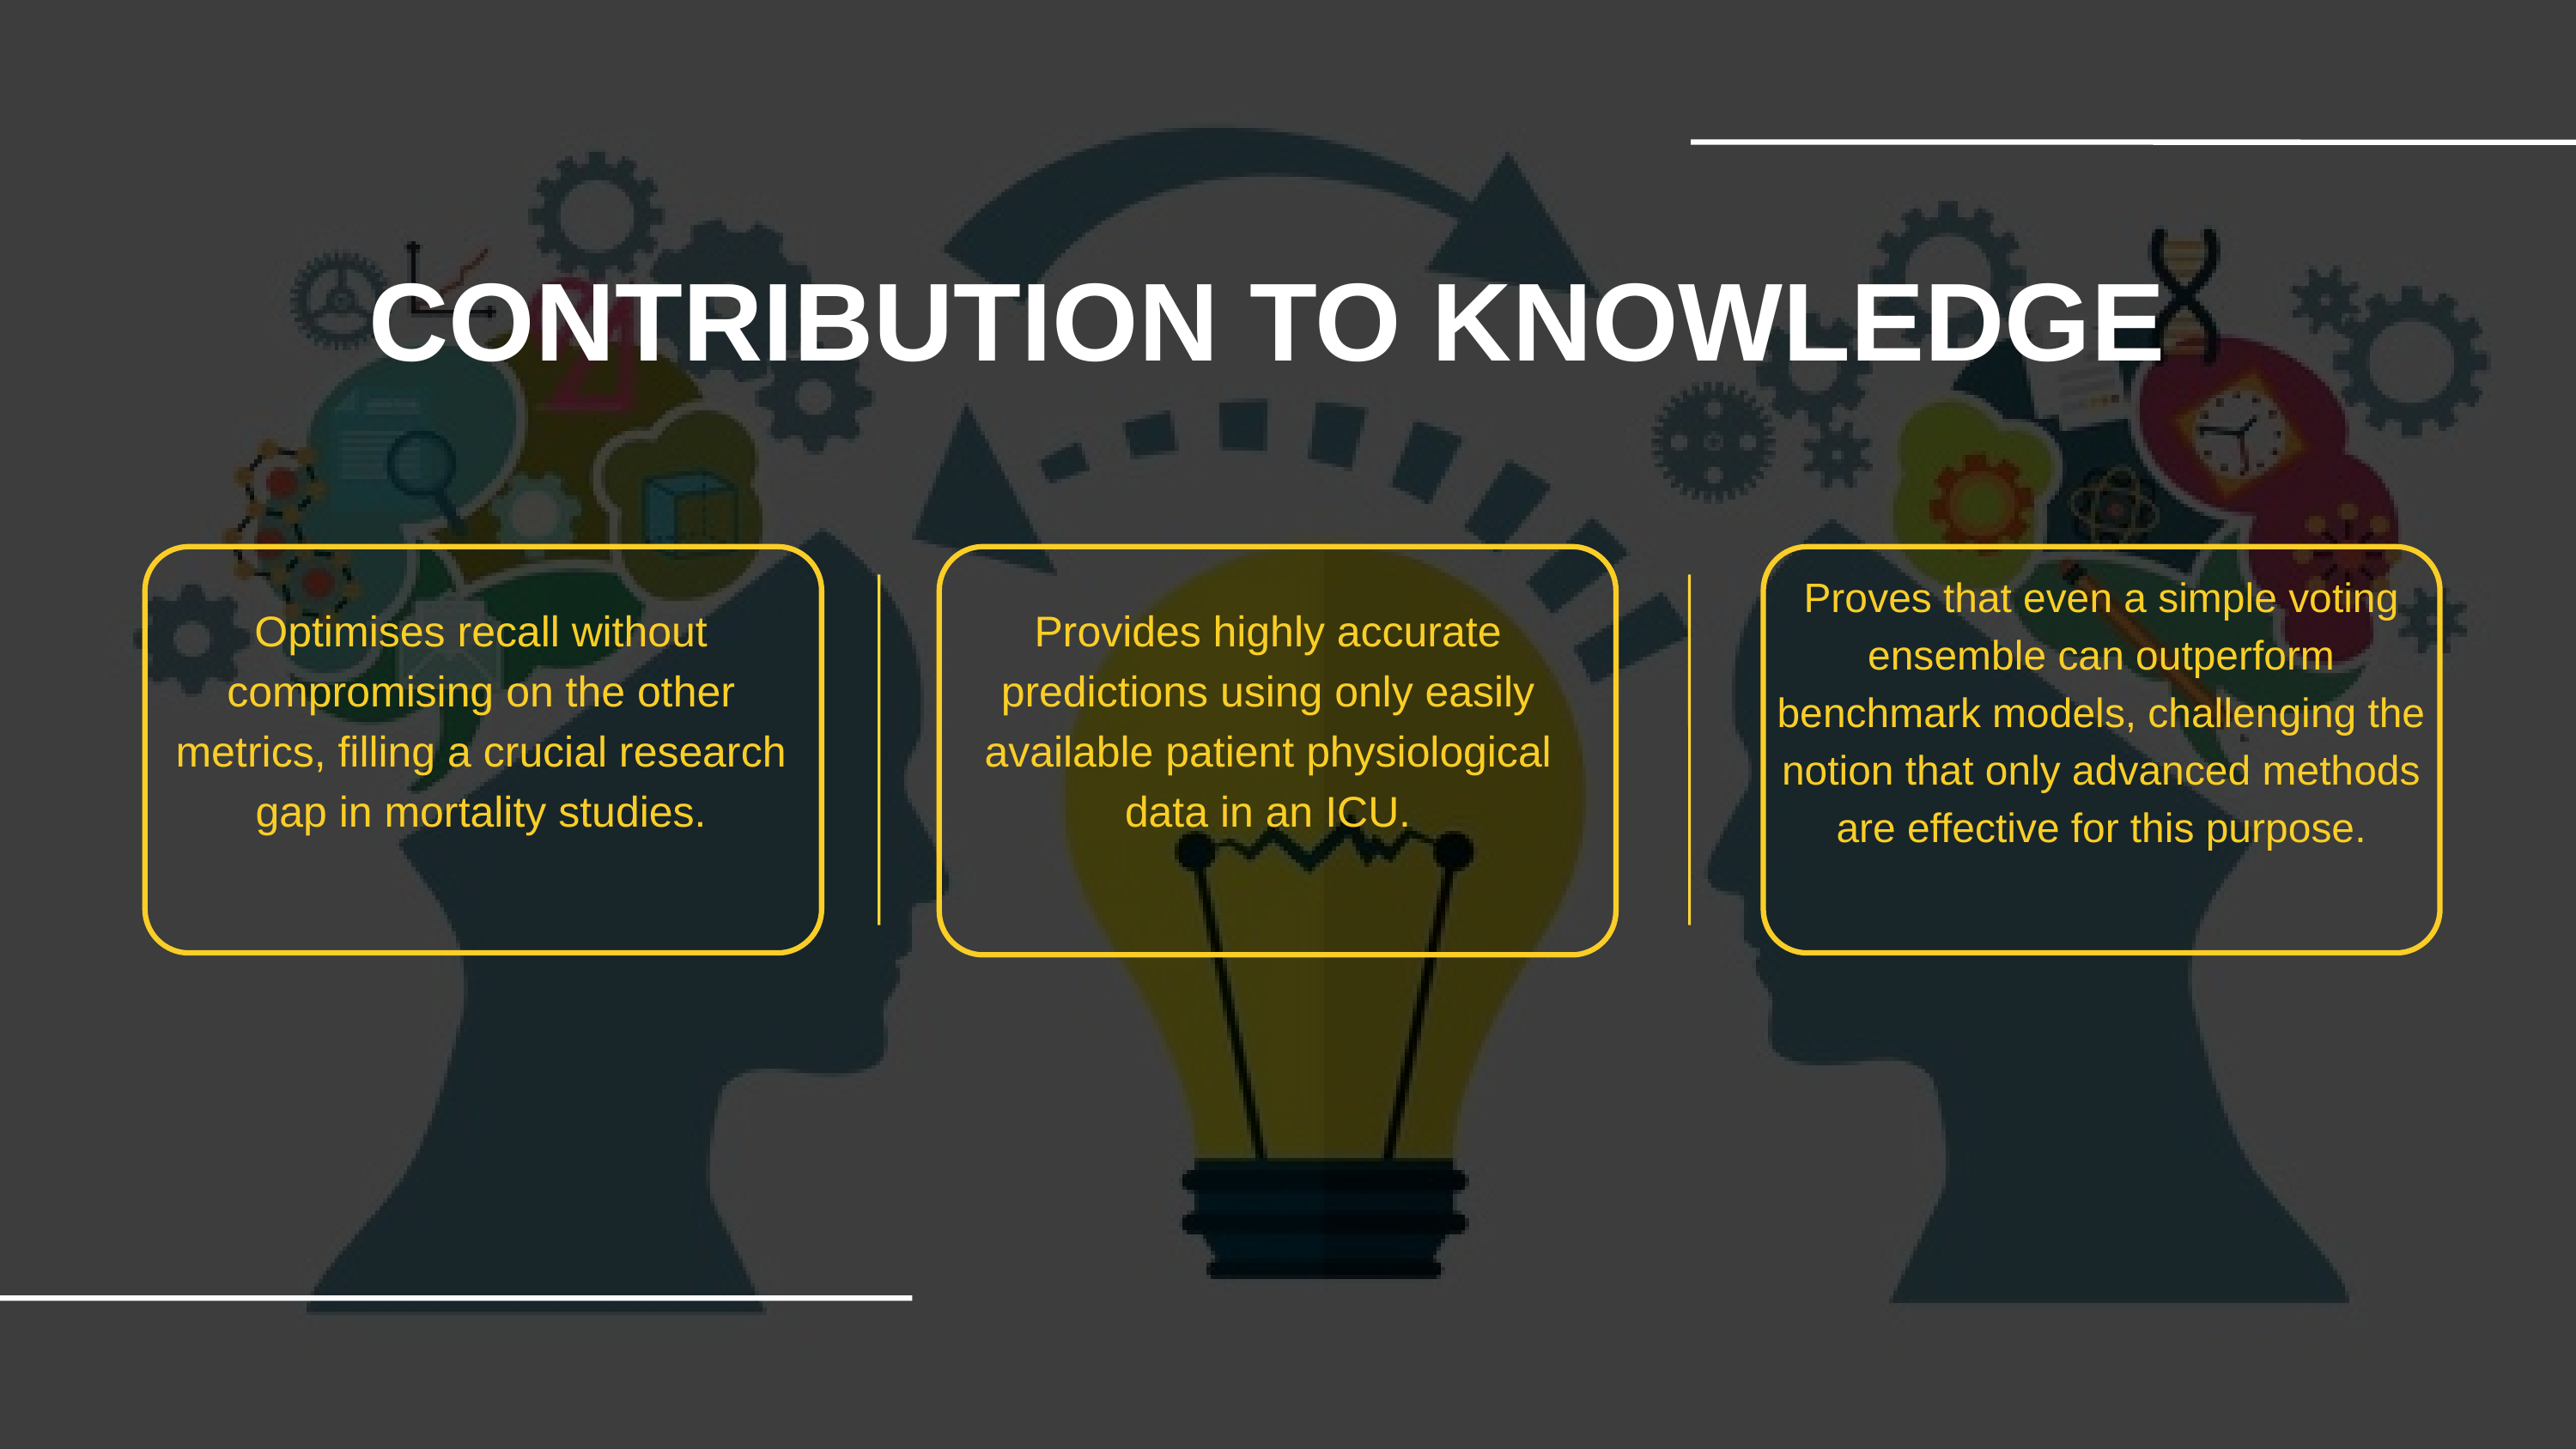

CONTRIBUTION TO KNOWLEDGE

Proves that even a simple voting ensemble can outperform benchmark models, challenging the notion that only advanced methods are effective for this purpose.

Optimises recall without compromising on the other metrics, filling a crucial research gap in mortality studies.

Provides highly accurate predictions using only easily available patient physiological data in an ICU.